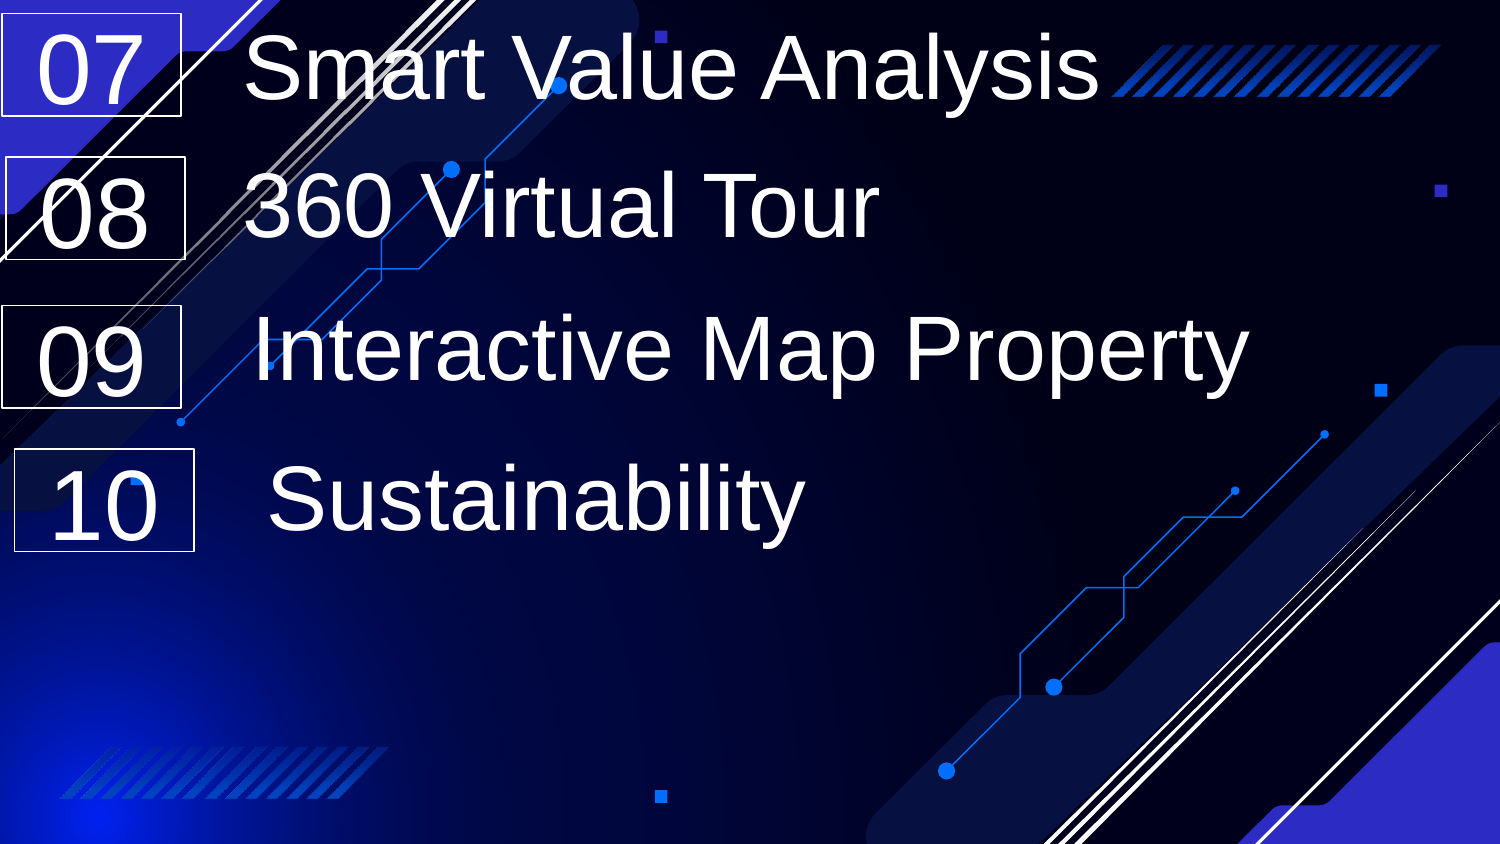

07
Smart Value Analysis
08
360 Virtual Tour
Interactive Map Property
09
10
Sustainability
#